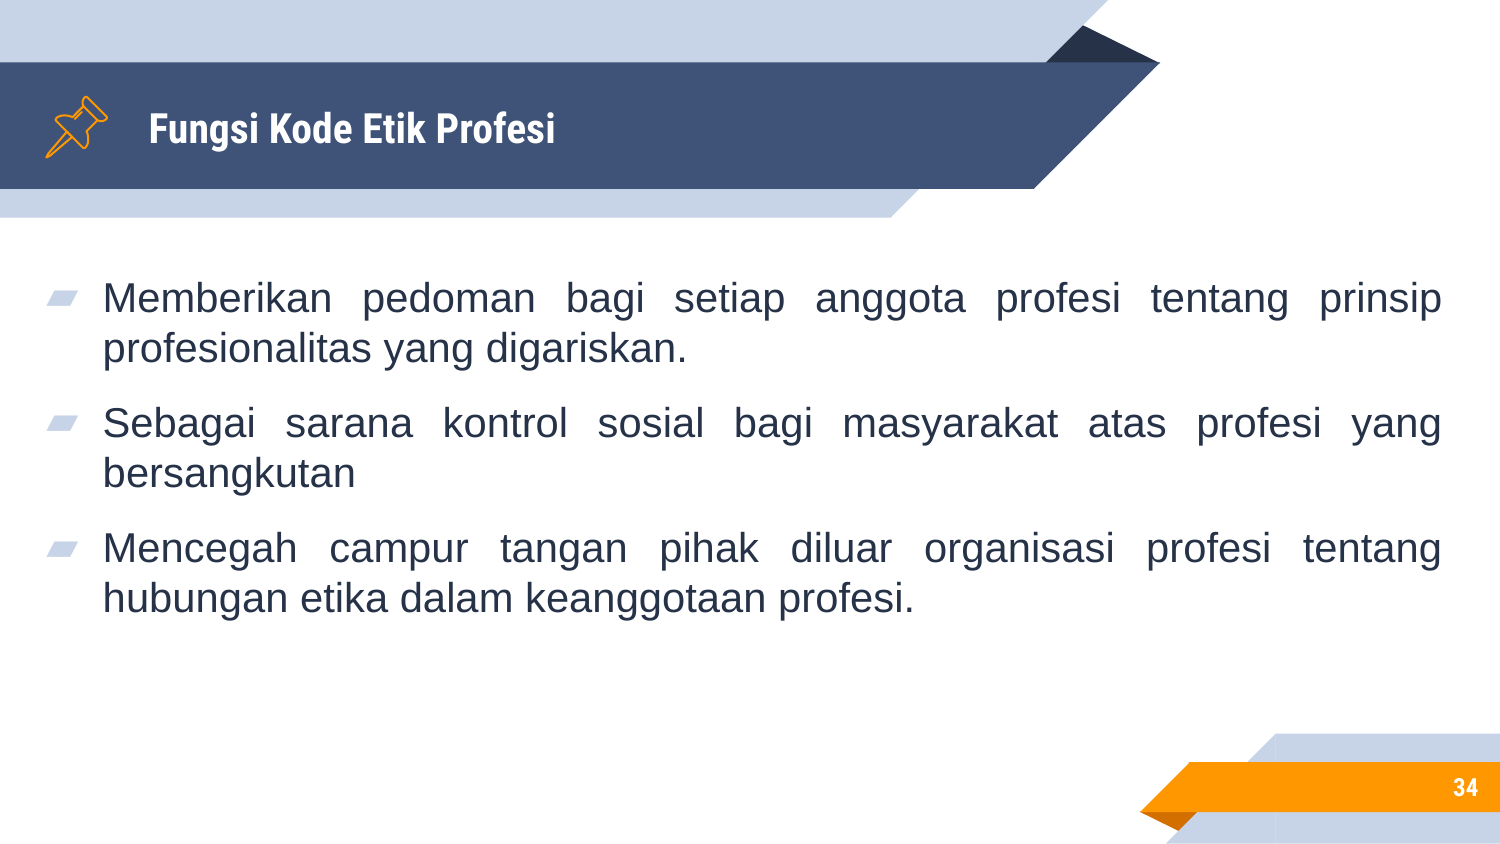

# Fungsi Kode Etik Profesi

Memberikan pedoman bagi setiap anggota profesi tentang prinsip profesionalitas yang digariskan.
Sebagai sarana kontrol sosial bagi masyarakat atas profesi yang bersangkutan
Mencegah campur tangan pihak diluar organisasi profesi tentang hubungan etika dalam keanggotaan profesi.
34